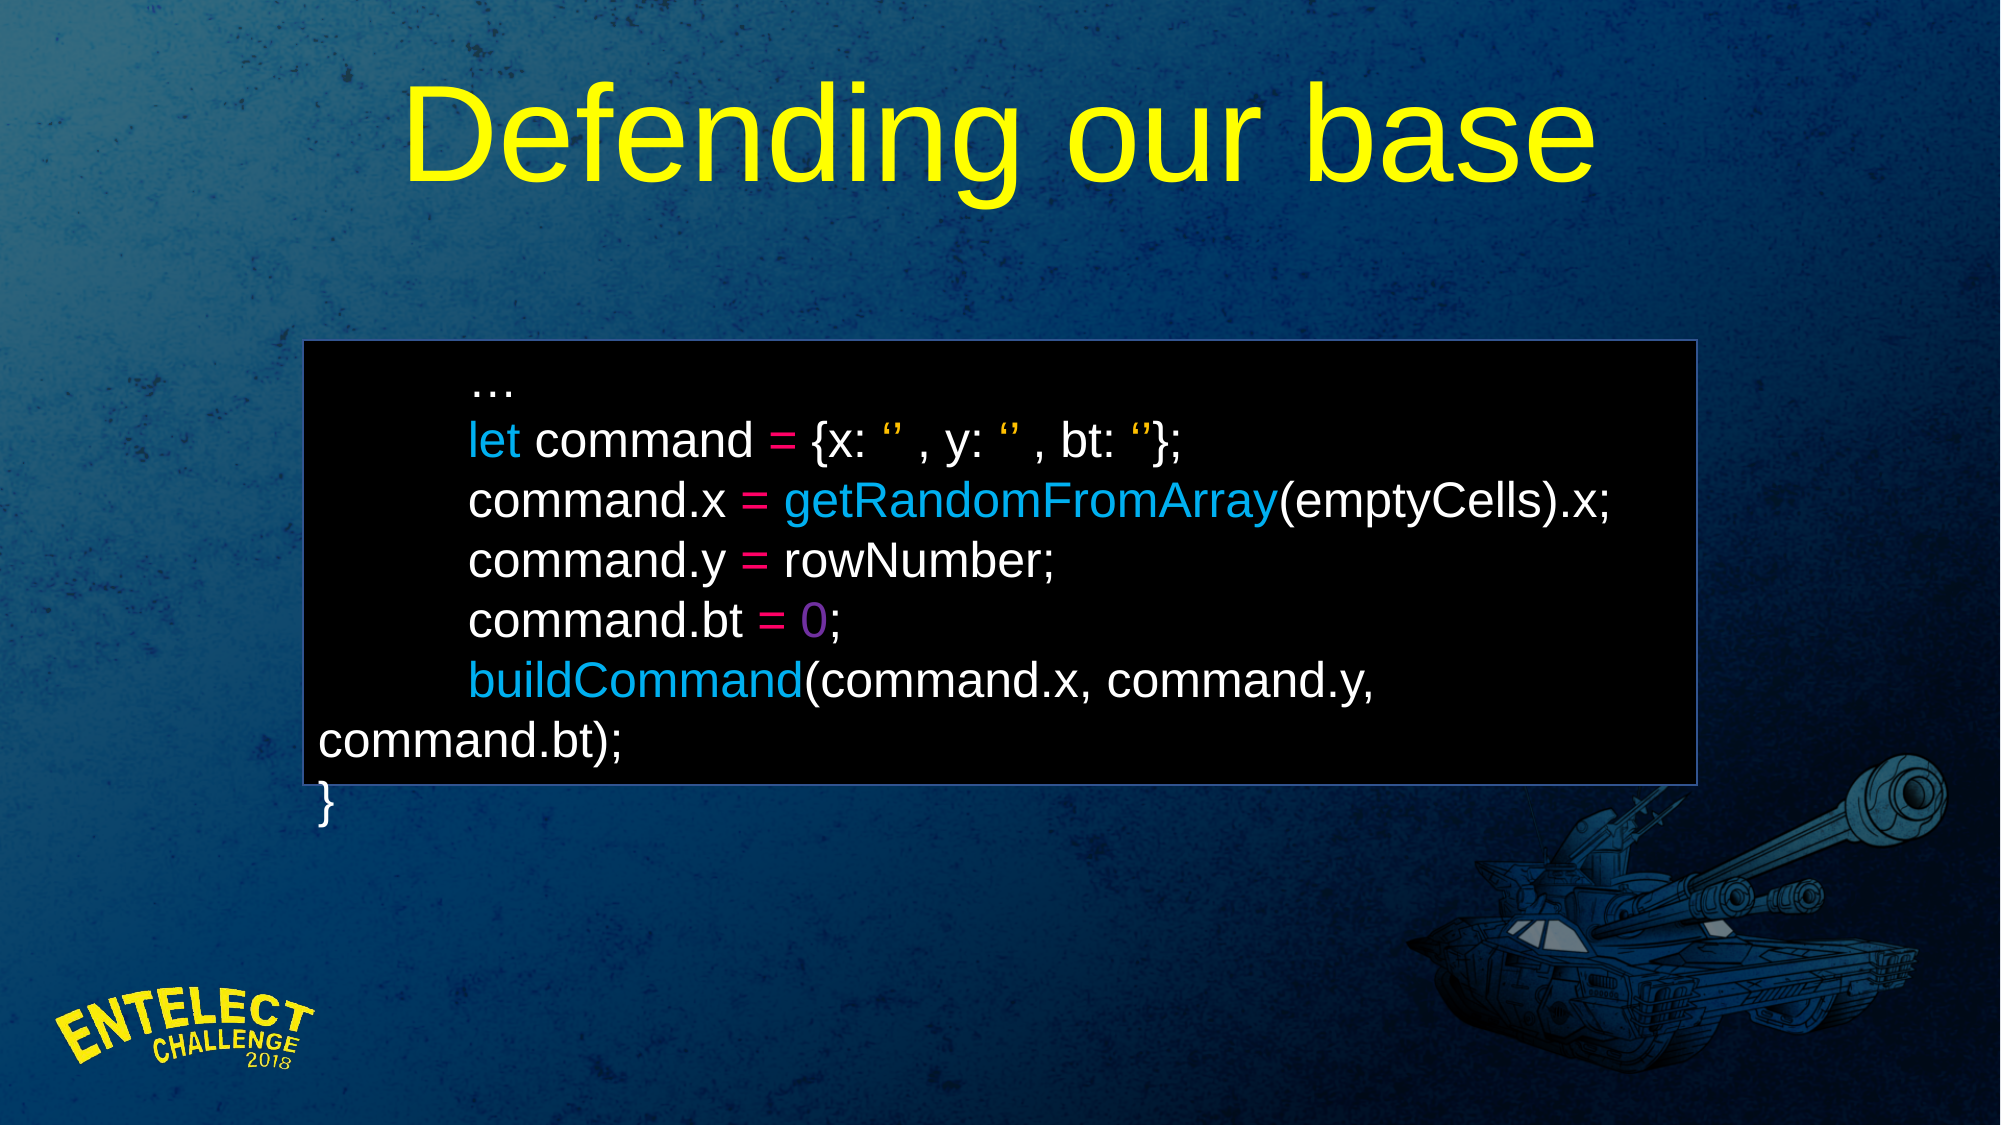

Defending our base
	…
	let command = {x: ‘’ , y: ‘’ , bt: ‘’};
	command.x = getRandomFromArray(emptyCells).x;
	command.y = rowNumber;
	command.bt = 0;
	buildCommand(command.x, command.y, command.bt);
}